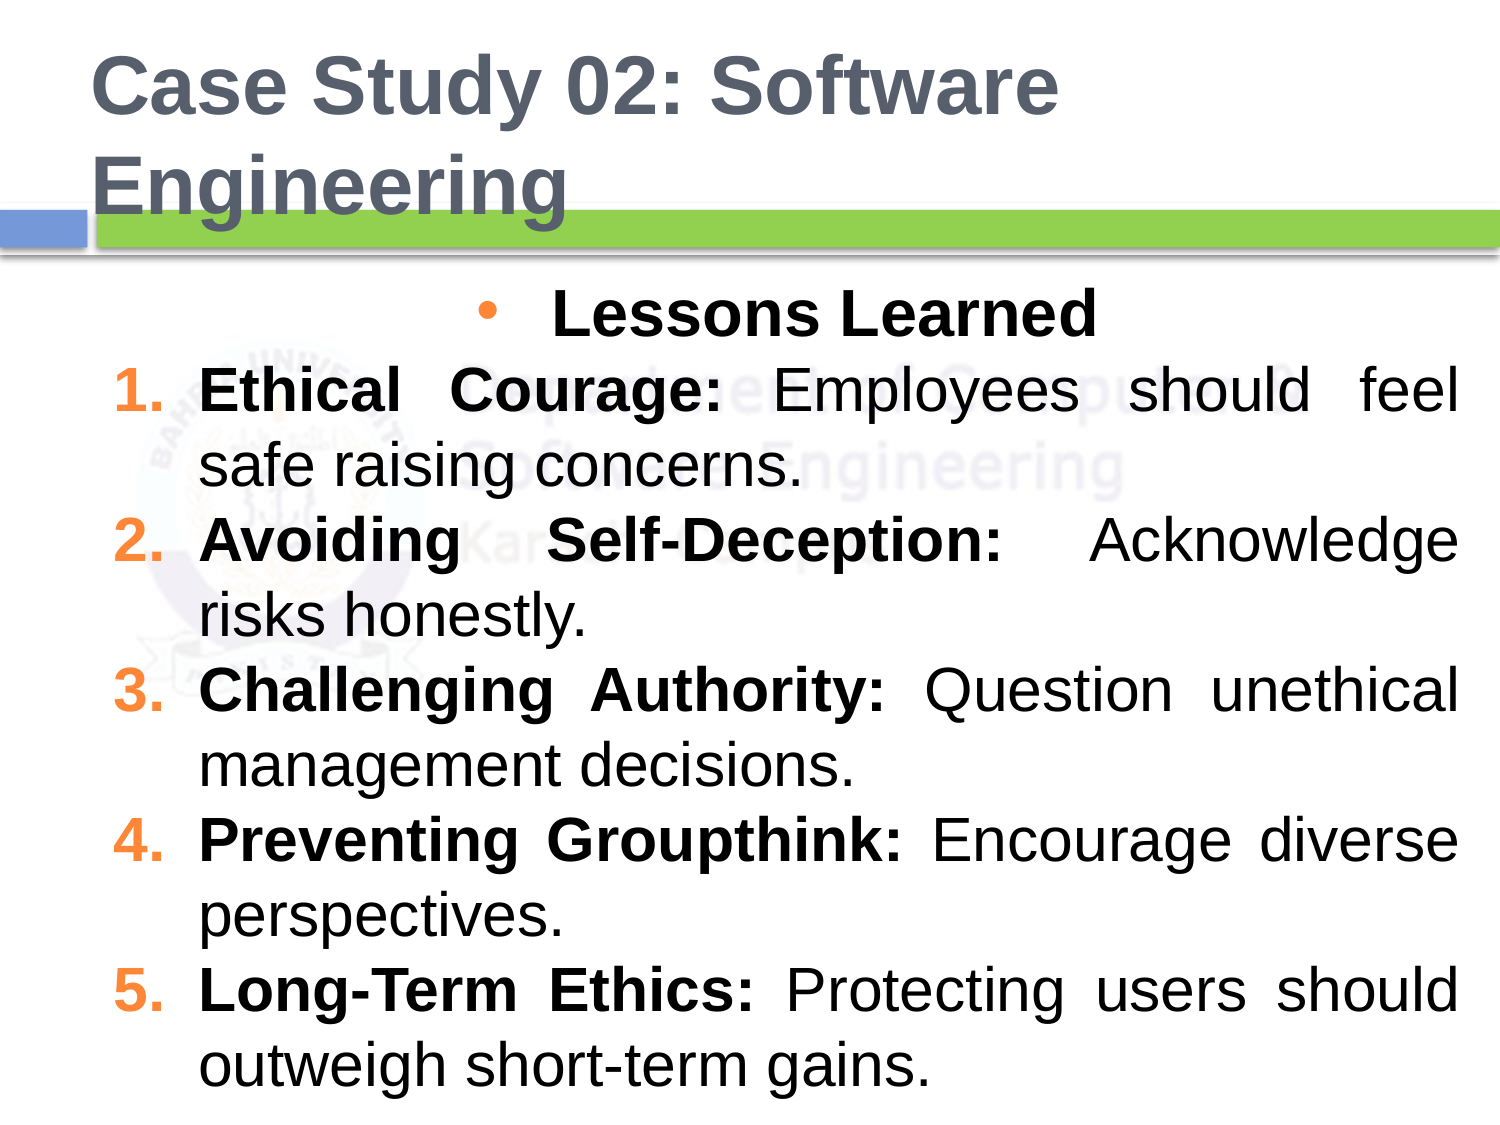

# Case Study 02: Software Engineering
Lessons Learned
Ethical Courage: Employees should feel safe raising concerns.
Avoiding Self-Deception: Acknowledge risks honestly.
Challenging Authority: Question unethical management decisions.
Preventing Groupthink: Encourage diverse perspectives.
Long-Term Ethics: Protecting users should outweigh short-term gains.